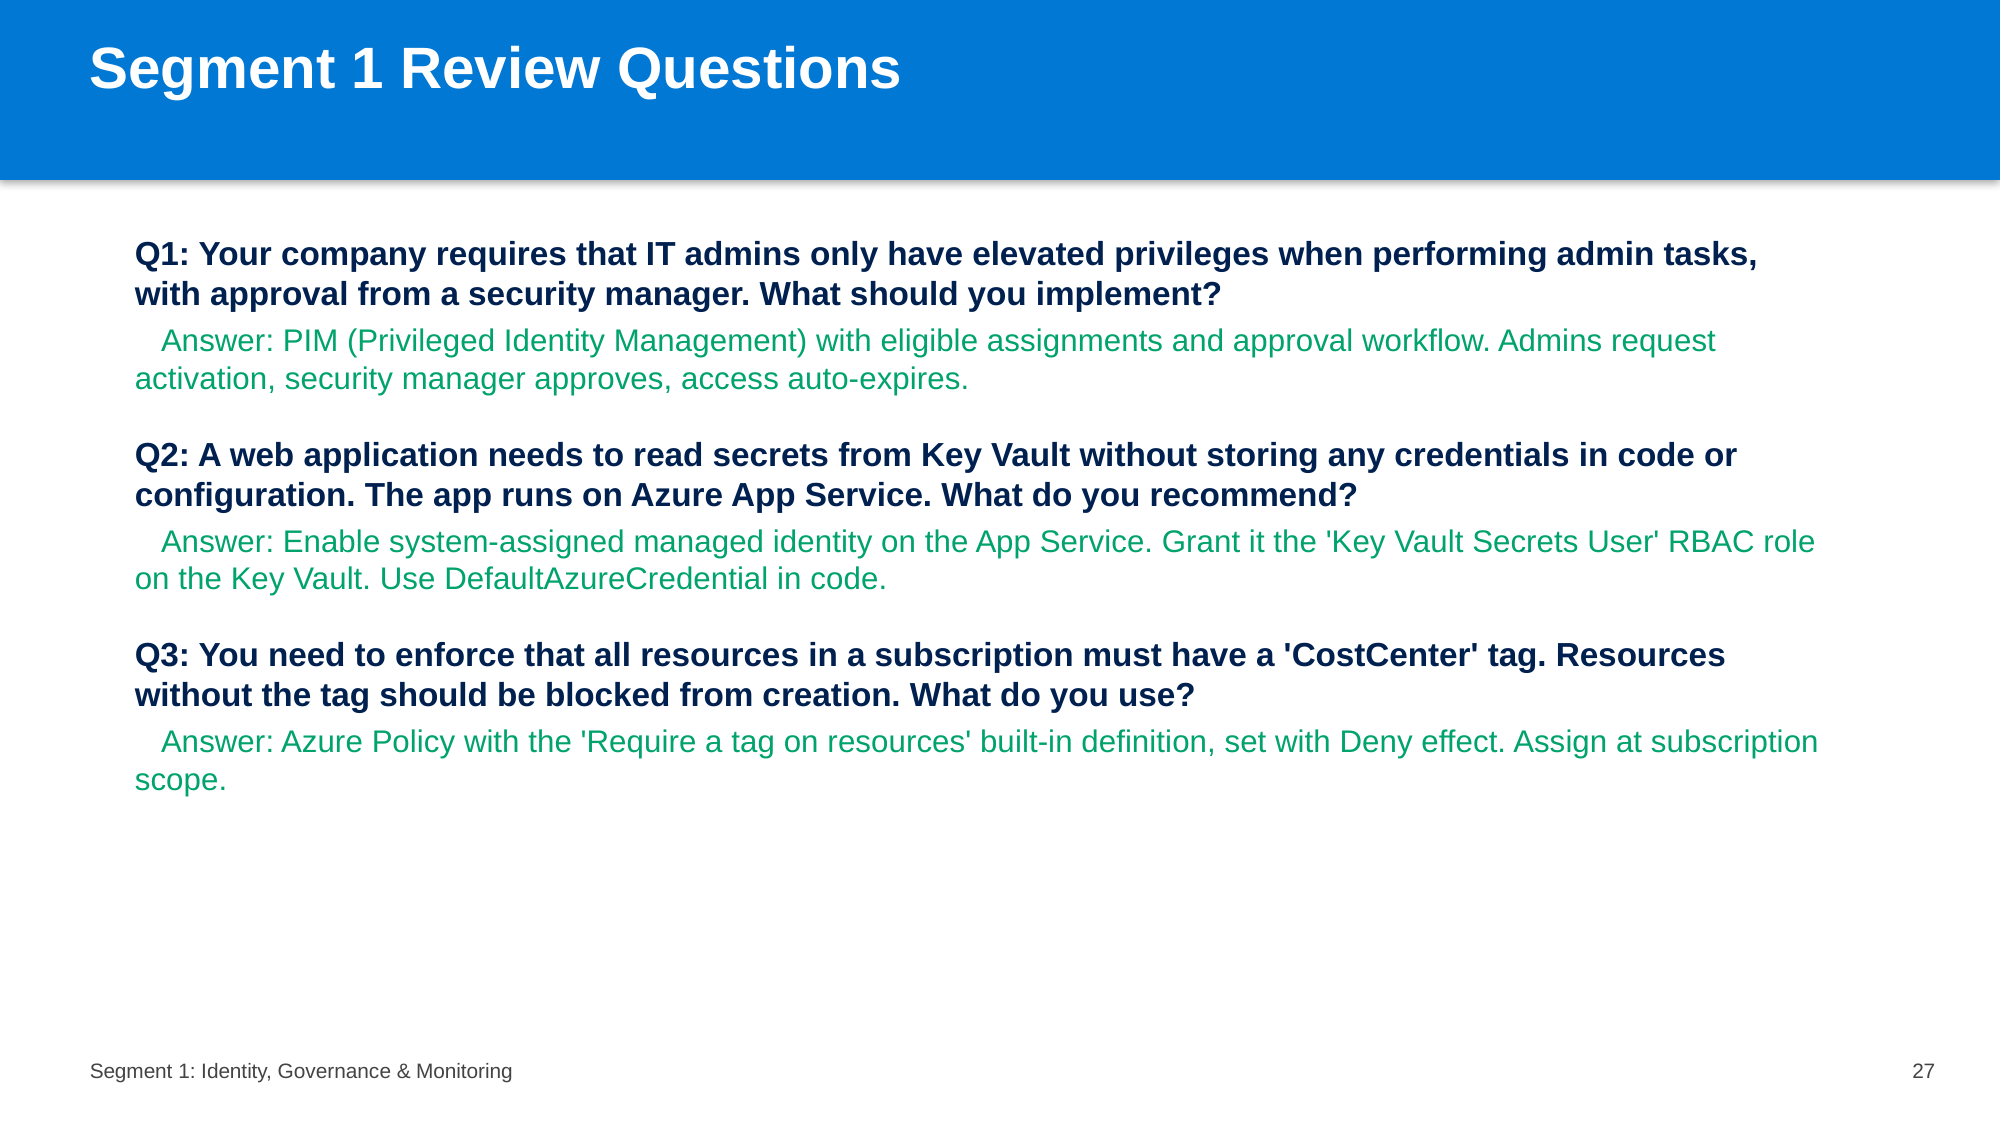

Segment 1 Review Questions
Q1: Your company requires that IT admins only have elevated privileges when performing admin tasks, with approval from a security manager. What should you implement?
   Answer: PIM (Privileged Identity Management) with eligible assignments and approval workflow. Admins request activation, security manager approves, access auto-expires.
Q2: A web application needs to read secrets from Key Vault without storing any credentials in code or configuration. The app runs on Azure App Service. What do you recommend?
   Answer: Enable system-assigned managed identity on the App Service. Grant it the 'Key Vault Secrets User' RBAC role on the Key Vault. Use DefaultAzureCredential in code.
Q3: You need to enforce that all resources in a subscription must have a 'CostCenter' tag. Resources without the tag should be blocked from creation. What do you use?
   Answer: Azure Policy with the 'Require a tag on resources' built-in definition, set with Deny effect. Assign at subscription scope.
Segment 1: Identity, Governance & Monitoring
27